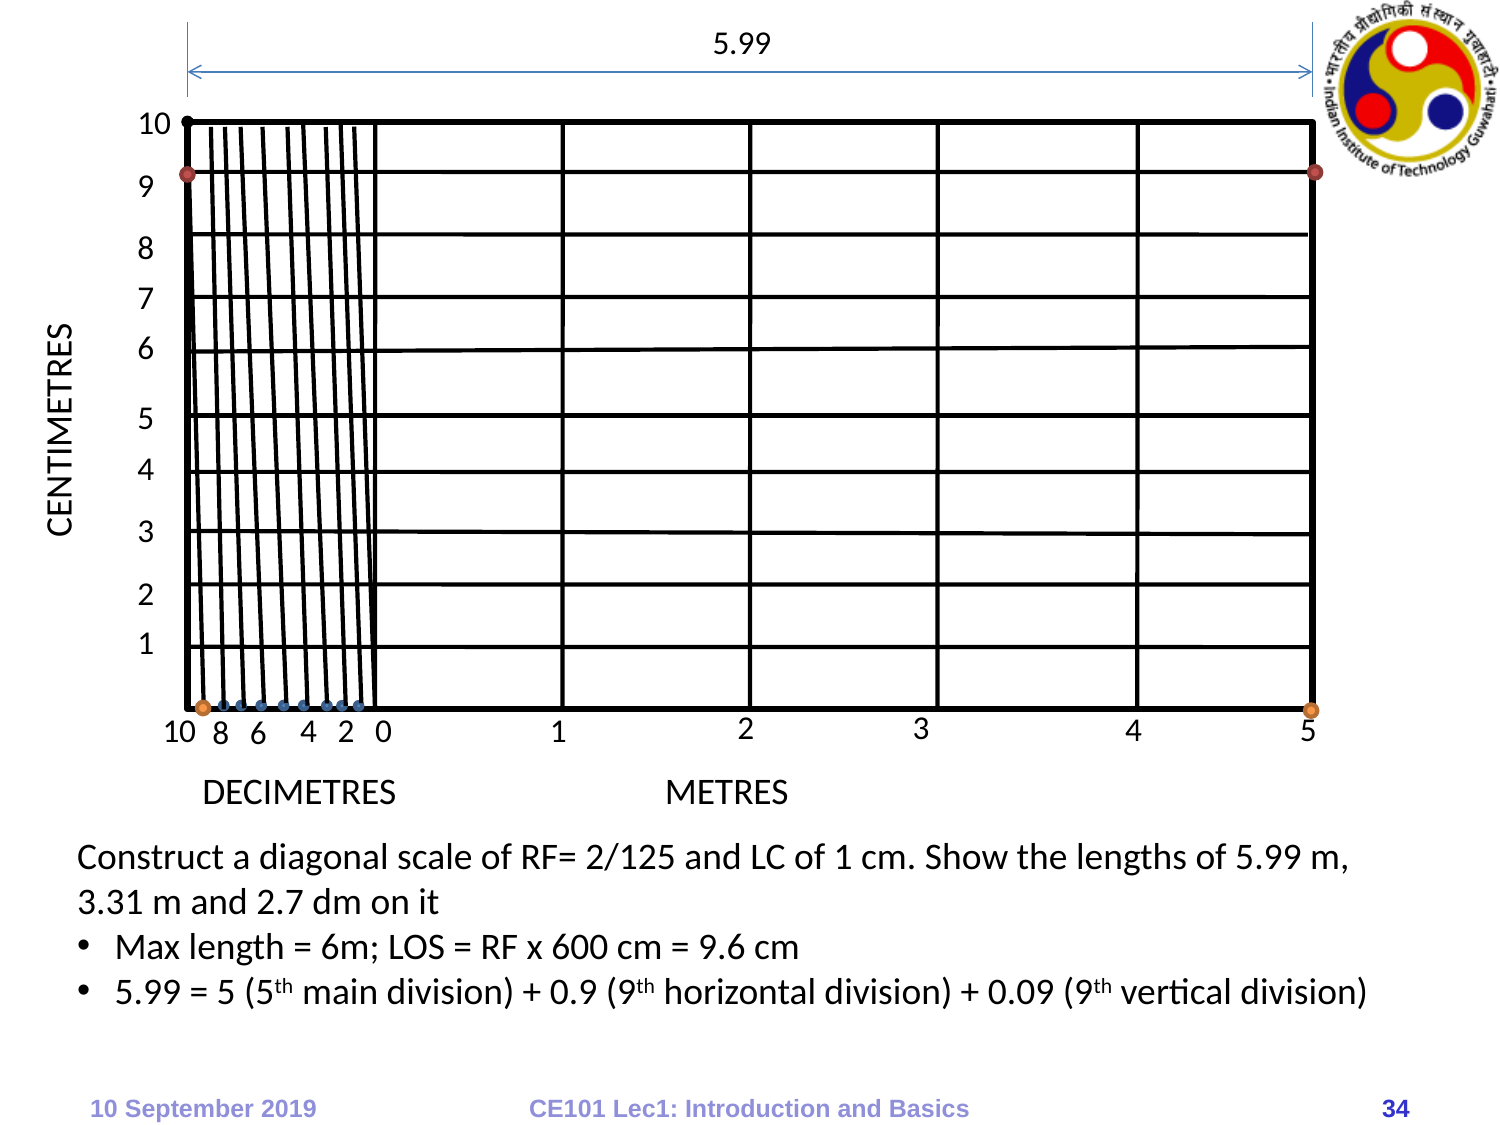

5.99
10

9

8
7
6
CENTIMETRES
5
4
3
2
1

2
3
4
5
10
4
2
0
1
8
6
DECIMETRES
METRES
Construct a diagonal scale of RF= 2/125 and LC of 1 cm. Show the lengths of 5.99 m, 3.31 m and 2.7 dm on it
Max length = 6m; LOS = RF x 600 cm = 9.6 cm
5.99 = 5 (5th main division) + 0.9 (9th horizontal division) + 0.09 (9th vertical division)
10 September 2019
CE101 Lec1: Introduction and Basics
34